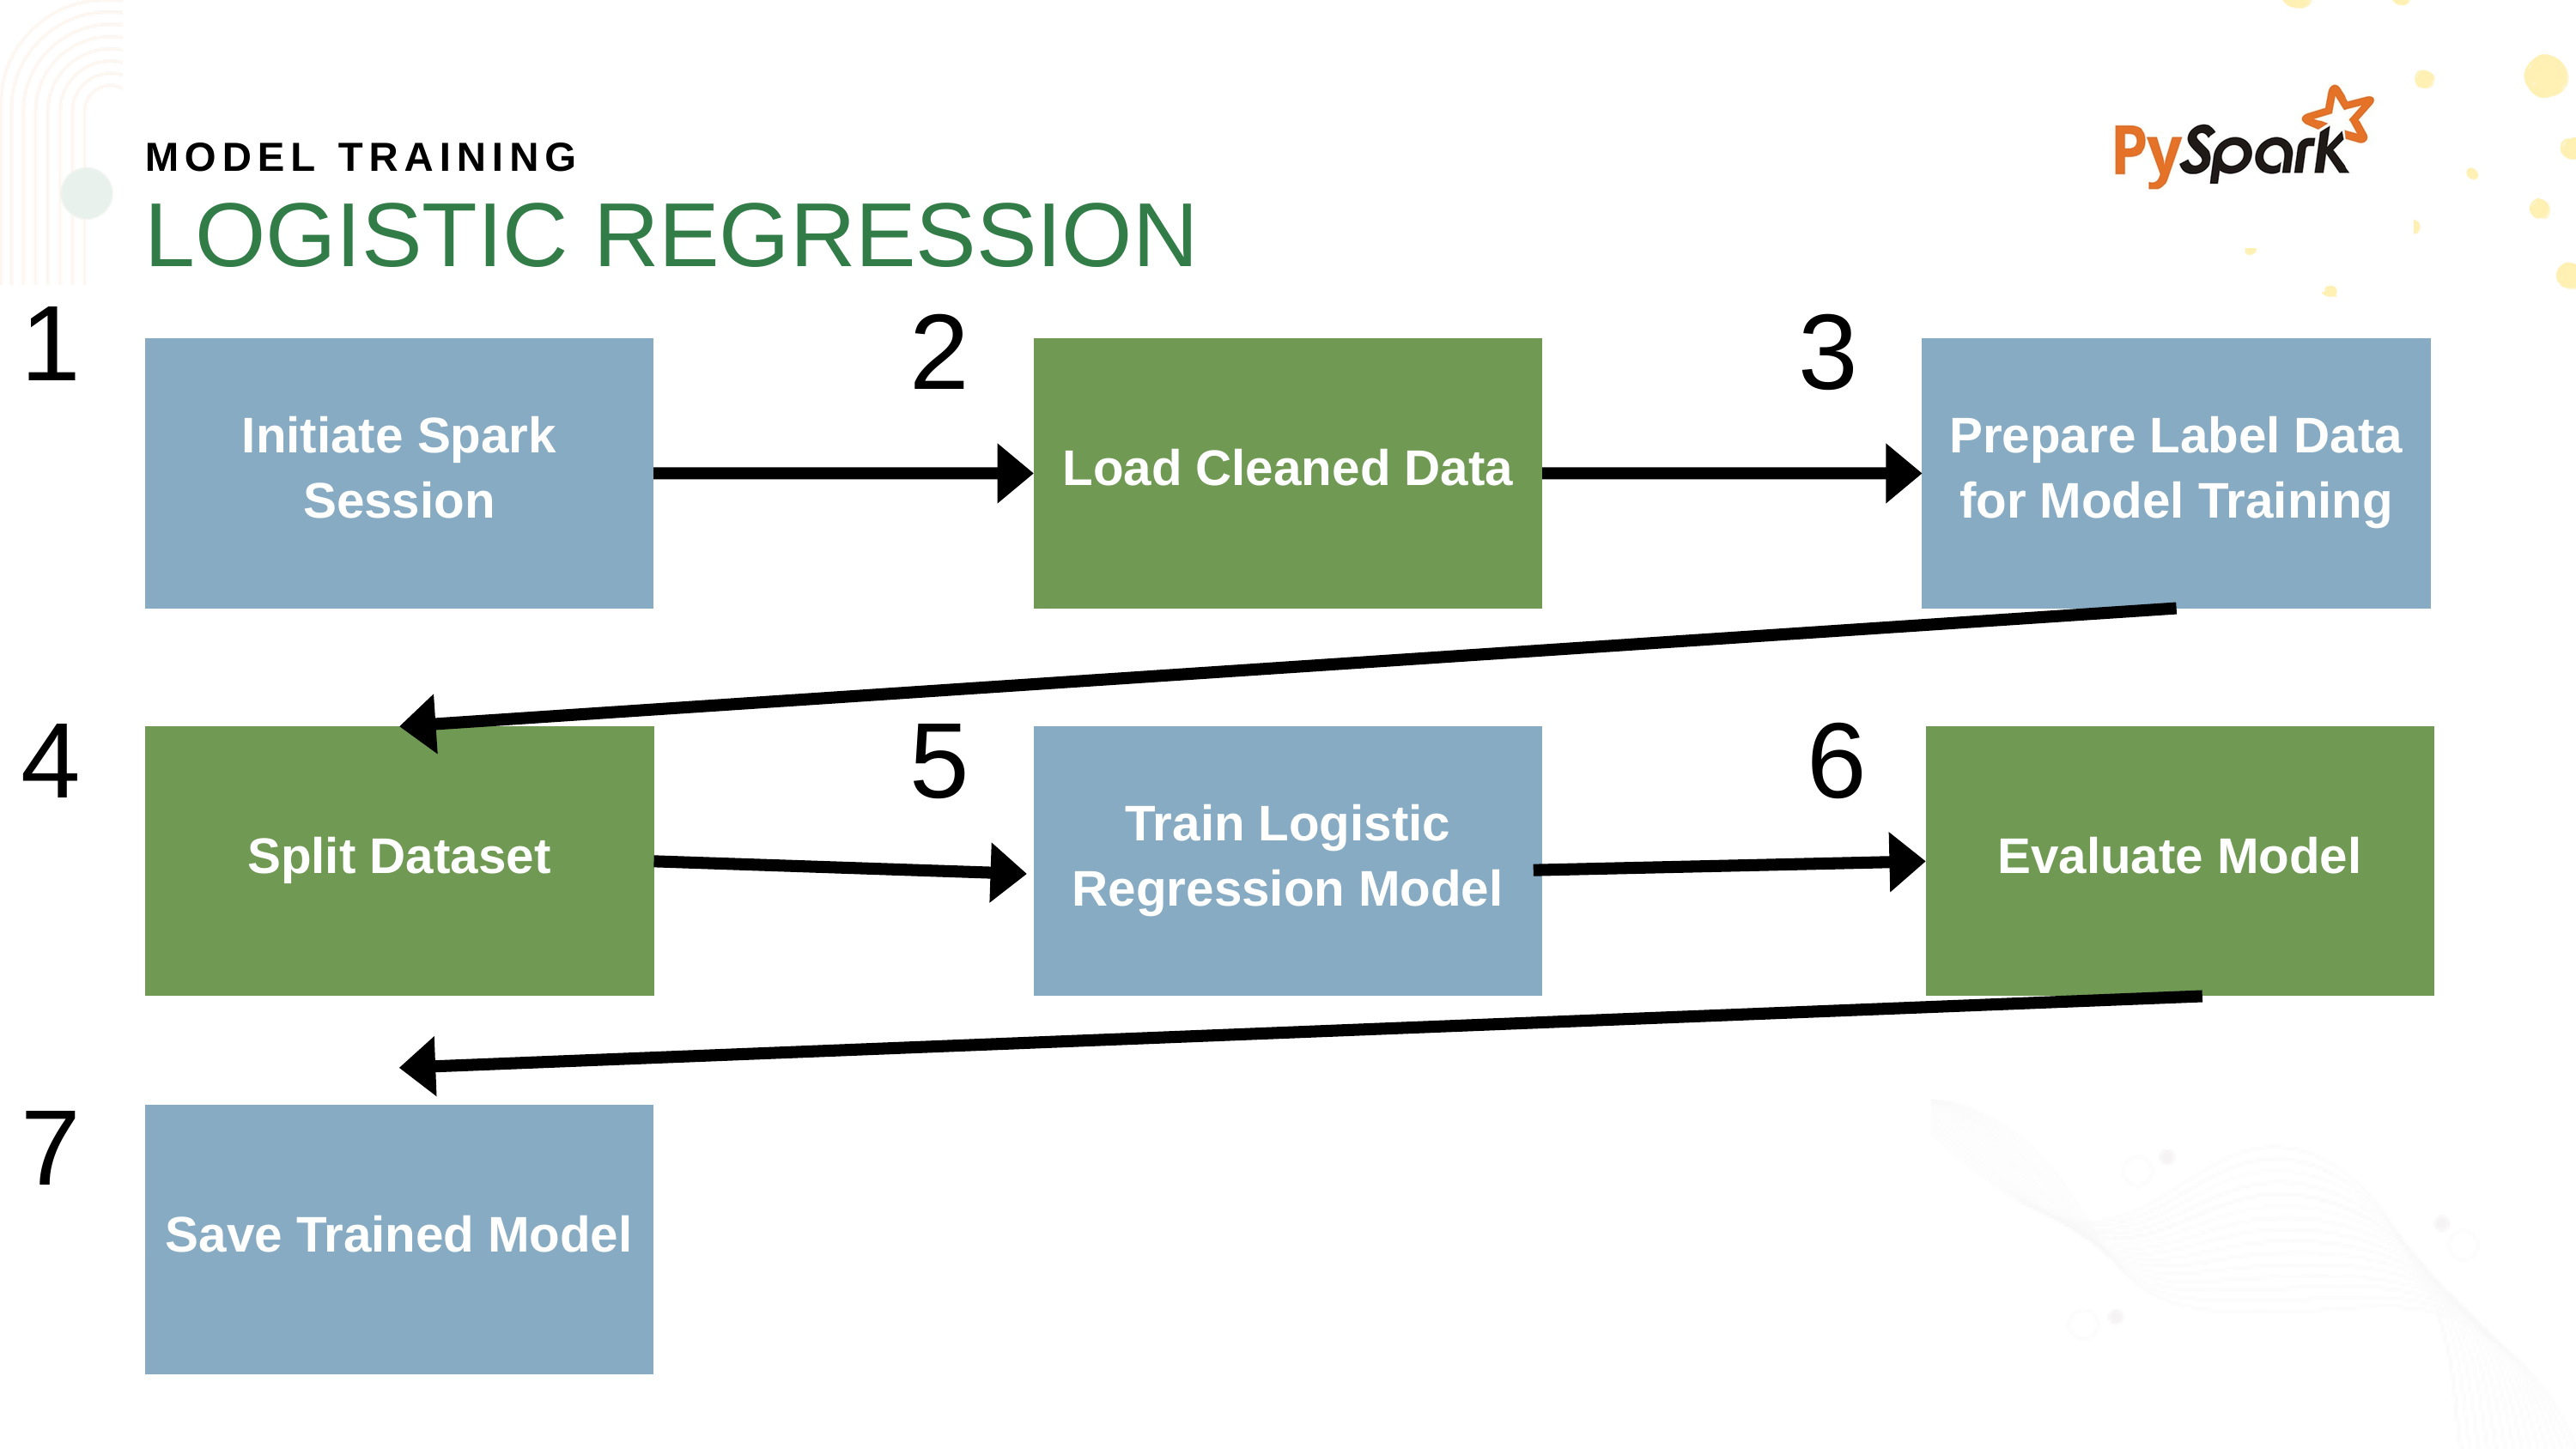

MODEL TRAINING
LOGISTIC REGRESSION
1
2
3

Initiate Spark Session

Load Cleaned Data

Prepare Label Data for Model Training

4
5
6

Split Dataset

Train Logistic Regression Model

Evaluate Model

7

Save Trained Model